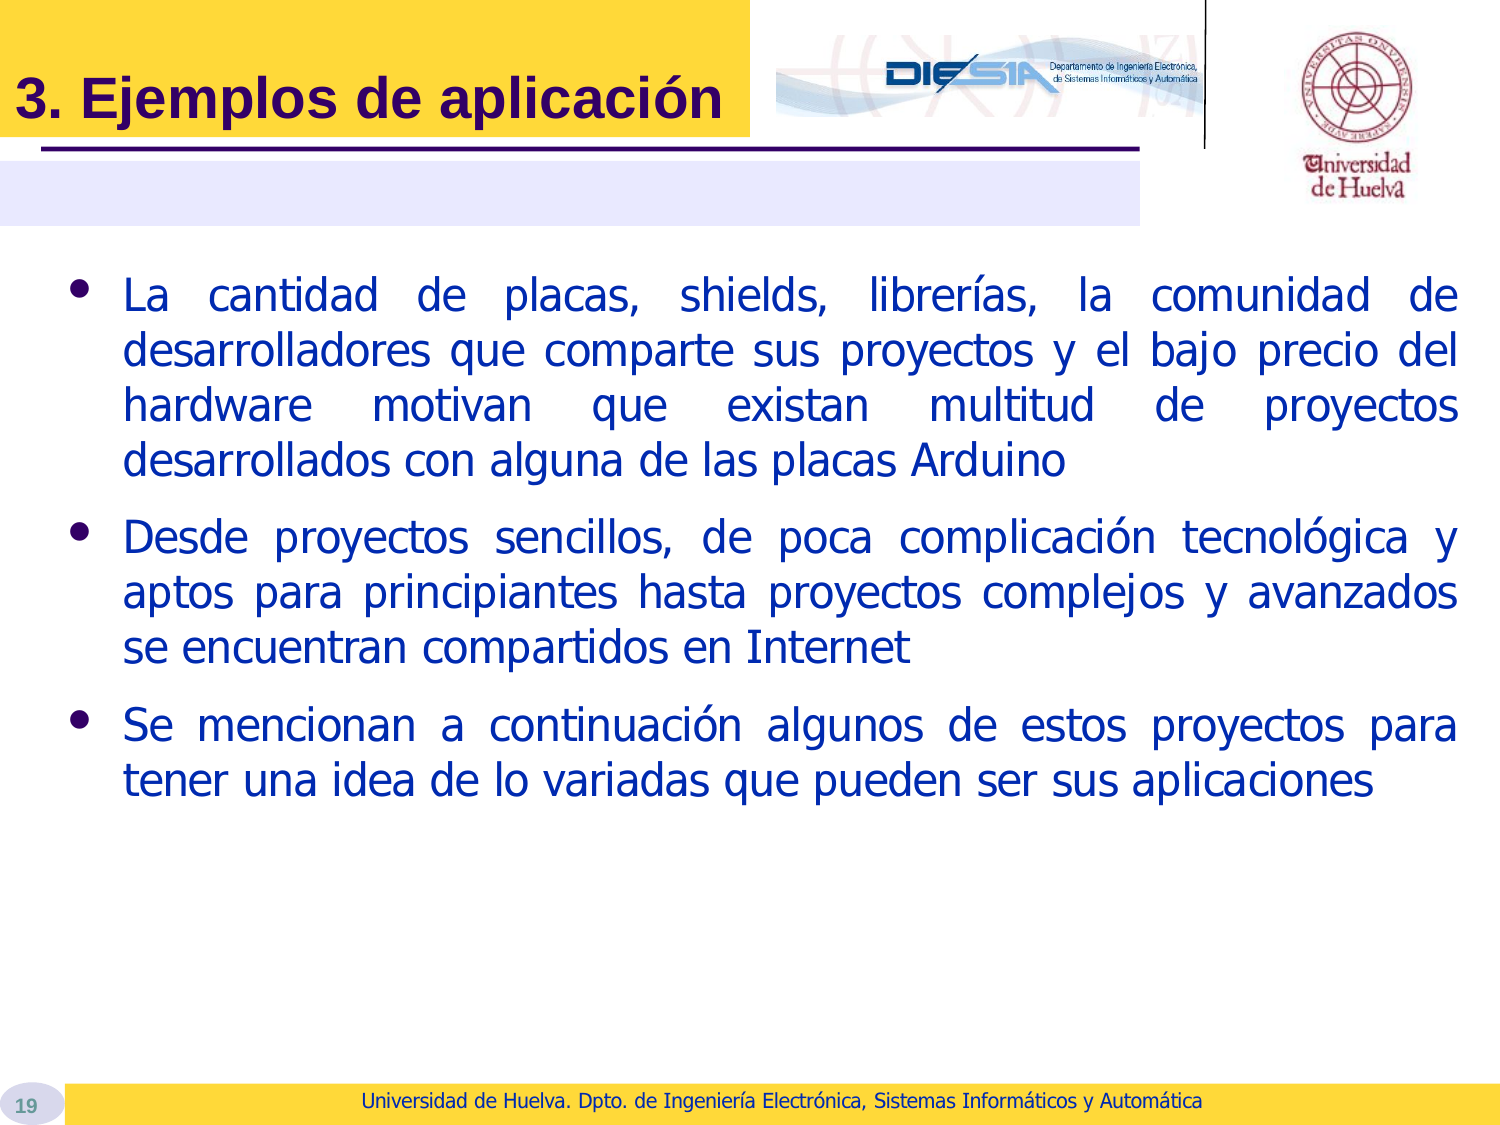

# 3. Ejemplos de aplicación
La cantidad de placas, shields, librerías, la comunidad de desarrolladores que comparte sus proyectos y el bajo precio del hardware motivan que existan multitud de proyectos desarrollados con alguna de las placas Arduino
Desde proyectos sencillos, de poca complicación tecnológica y aptos para principiantes hasta proyectos complejos y avanzados se encuentran compartidos en Internet
Se mencionan a continuación algunos de estos proyectos para tener una idea de lo variadas que pueden ser sus aplicaciones